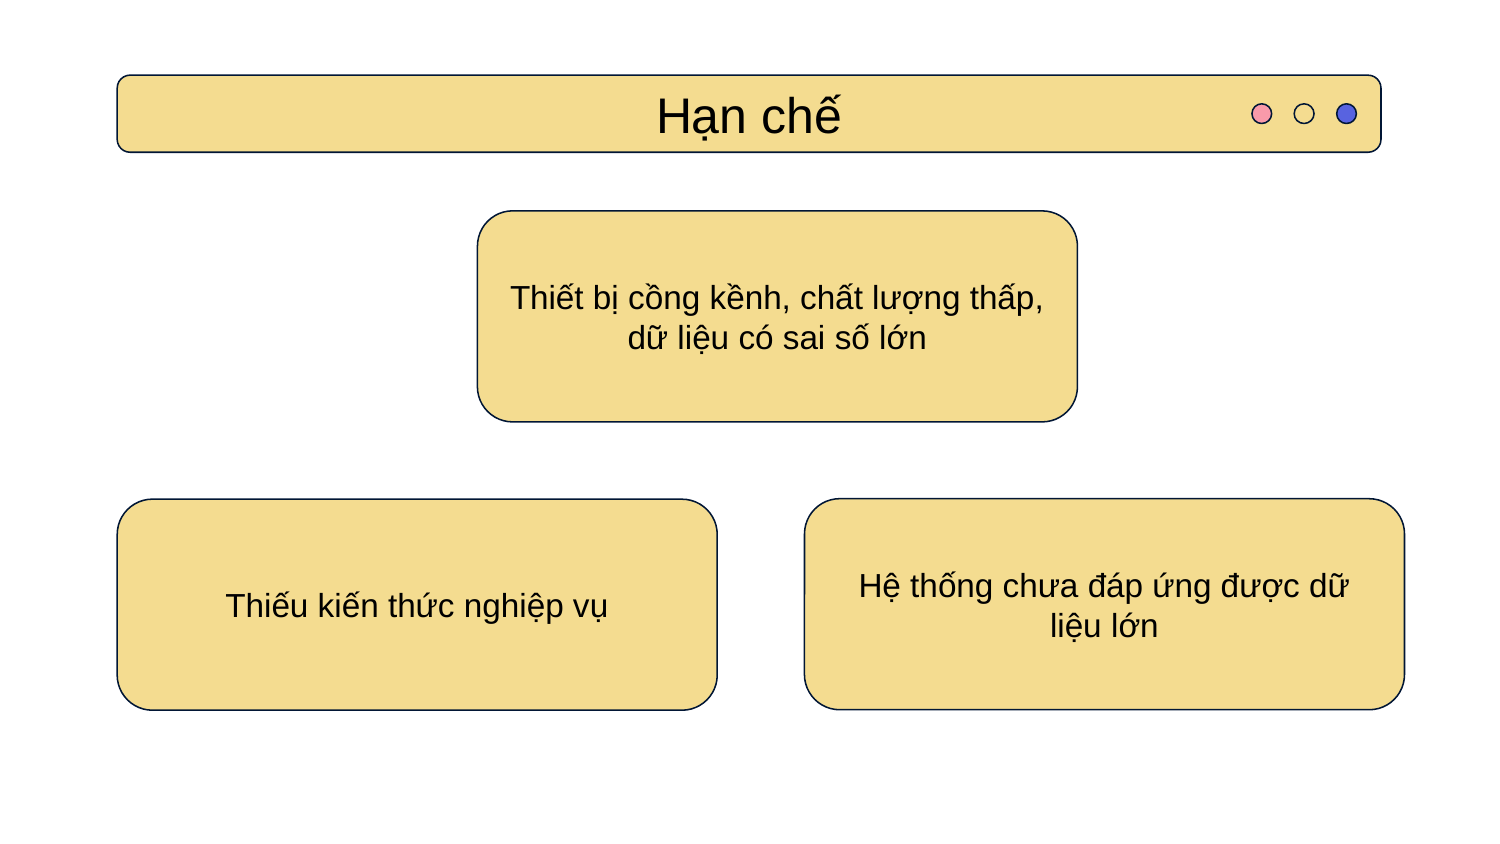

Hạn chế

Thiết bị cồng kềnh, chất lượng thấp, dữ liệu có sai số lớn
Hệ thống chưa đáp ứng được dữ liệu lớn
Thiếu kiến thức nghiệp vụ